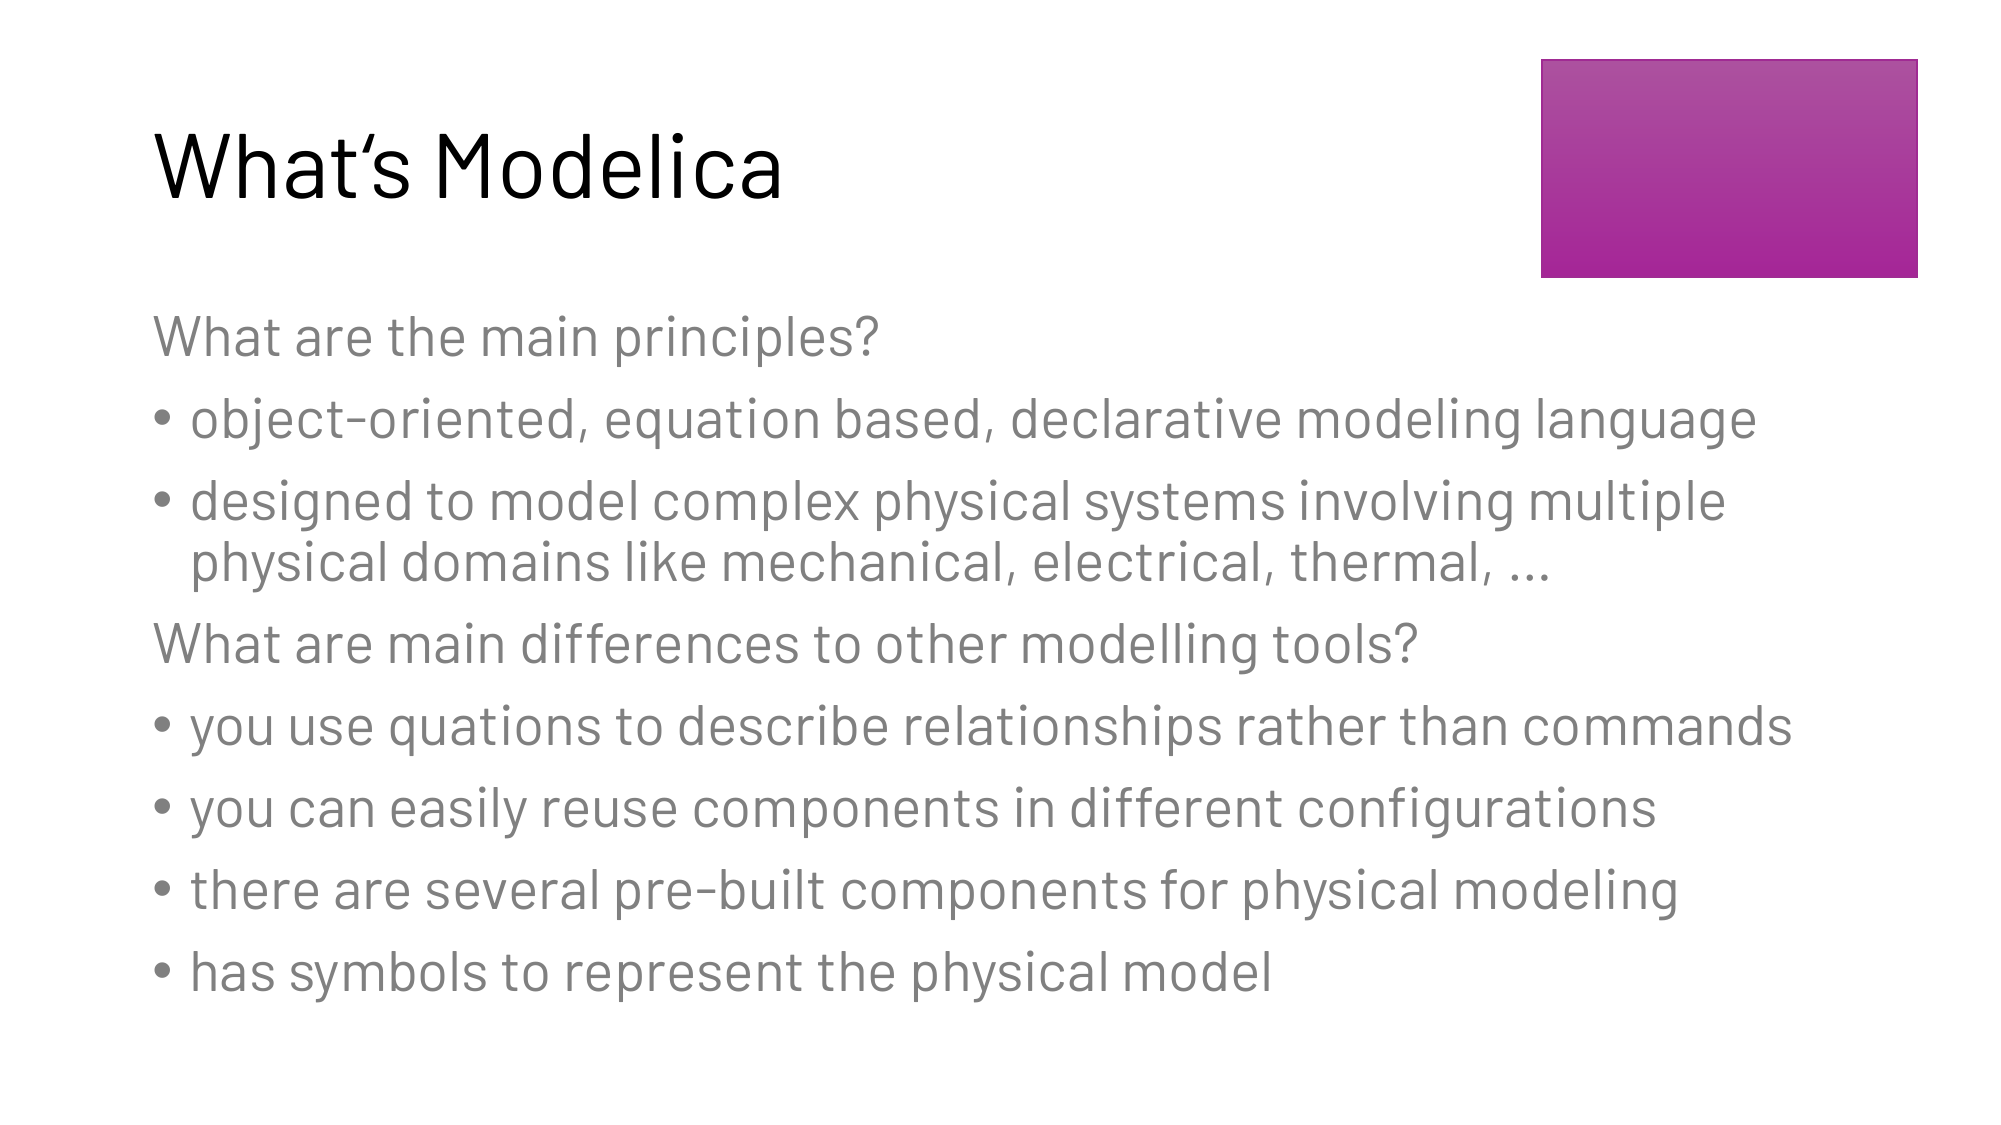

# What‘s Modelica

What are the main principles?
object-oriented, equation based, declarative modeling language
designed to model complex physical systems involving multiple physical domains like mechanical, electrical, thermal, …
What are main differences to other modelling tools?
you use quations to describe relationships rather than commands
you can easily reuse components in different configurations
there are several pre-built components for physical modeling
has symbols to represent the physical model